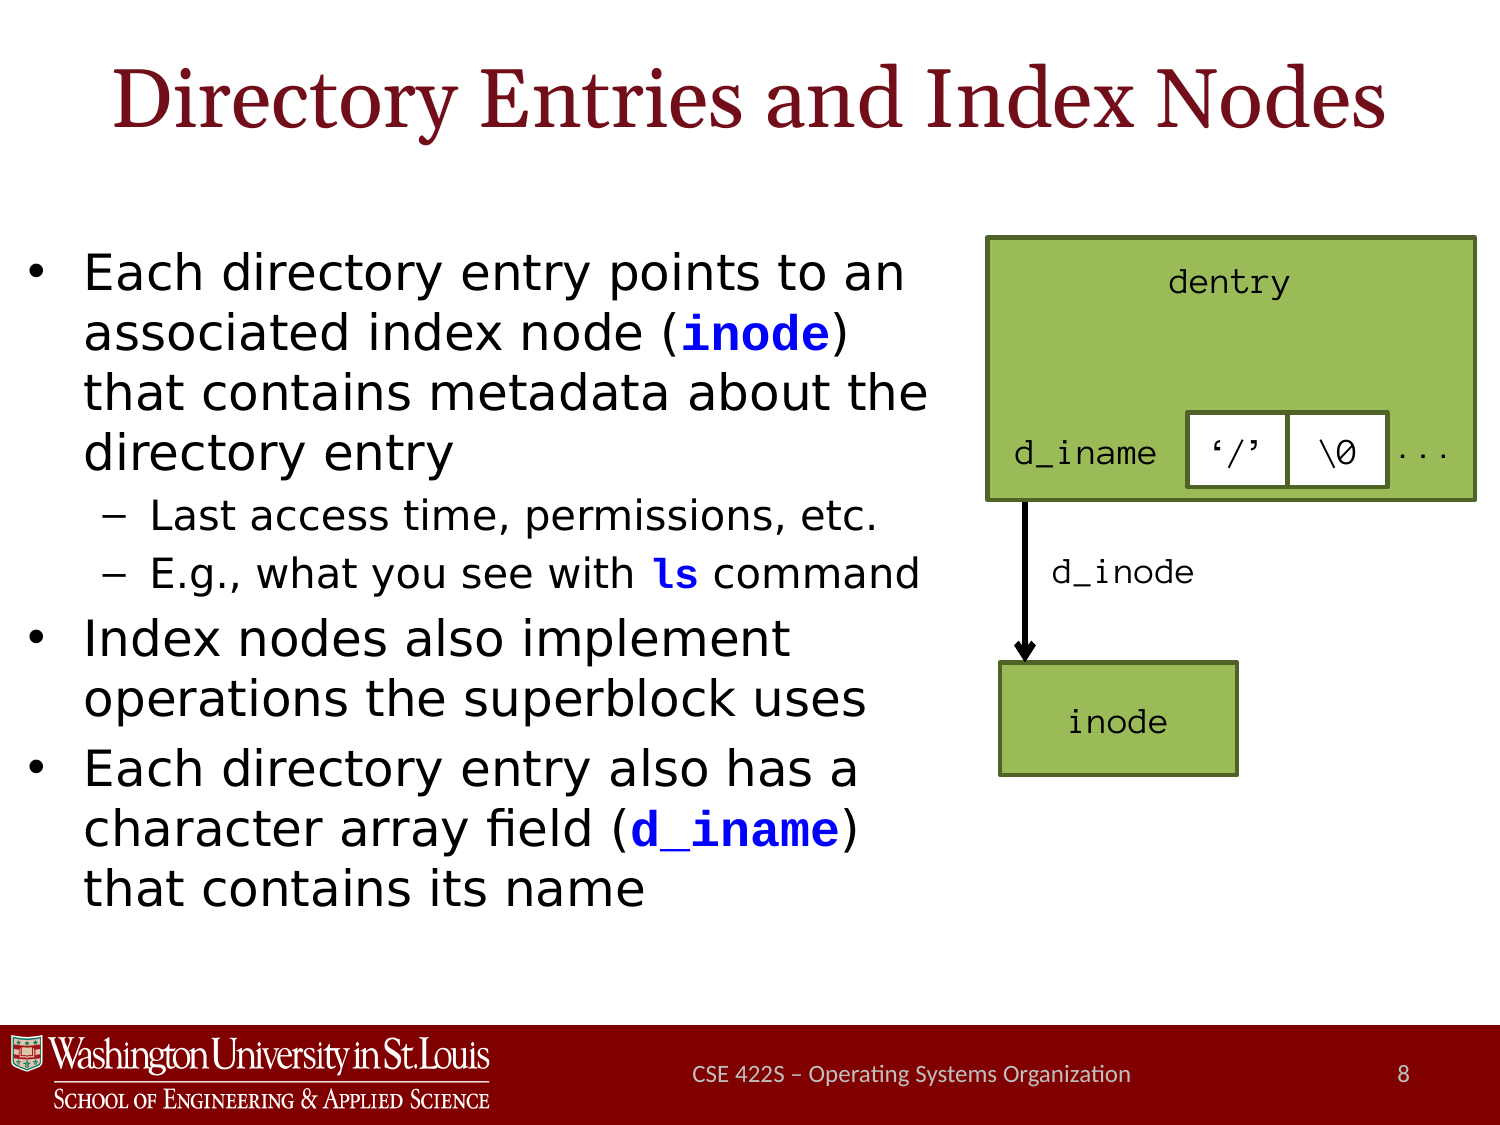

# Directory Entries and Index Nodes

Each directory entry points to an associated index node (inode) that contains metadata about the directory entry
Last access time, permissions, etc.
E.g., what you see with ls command
Index nodes also implement operations the superblock uses
Each directory entry also has a character array field (d_iname) that contains its name
dentry

‘/’
\0
d_iname
...
d_inode
inode
CSE 422S – Operating Systems Organization
8